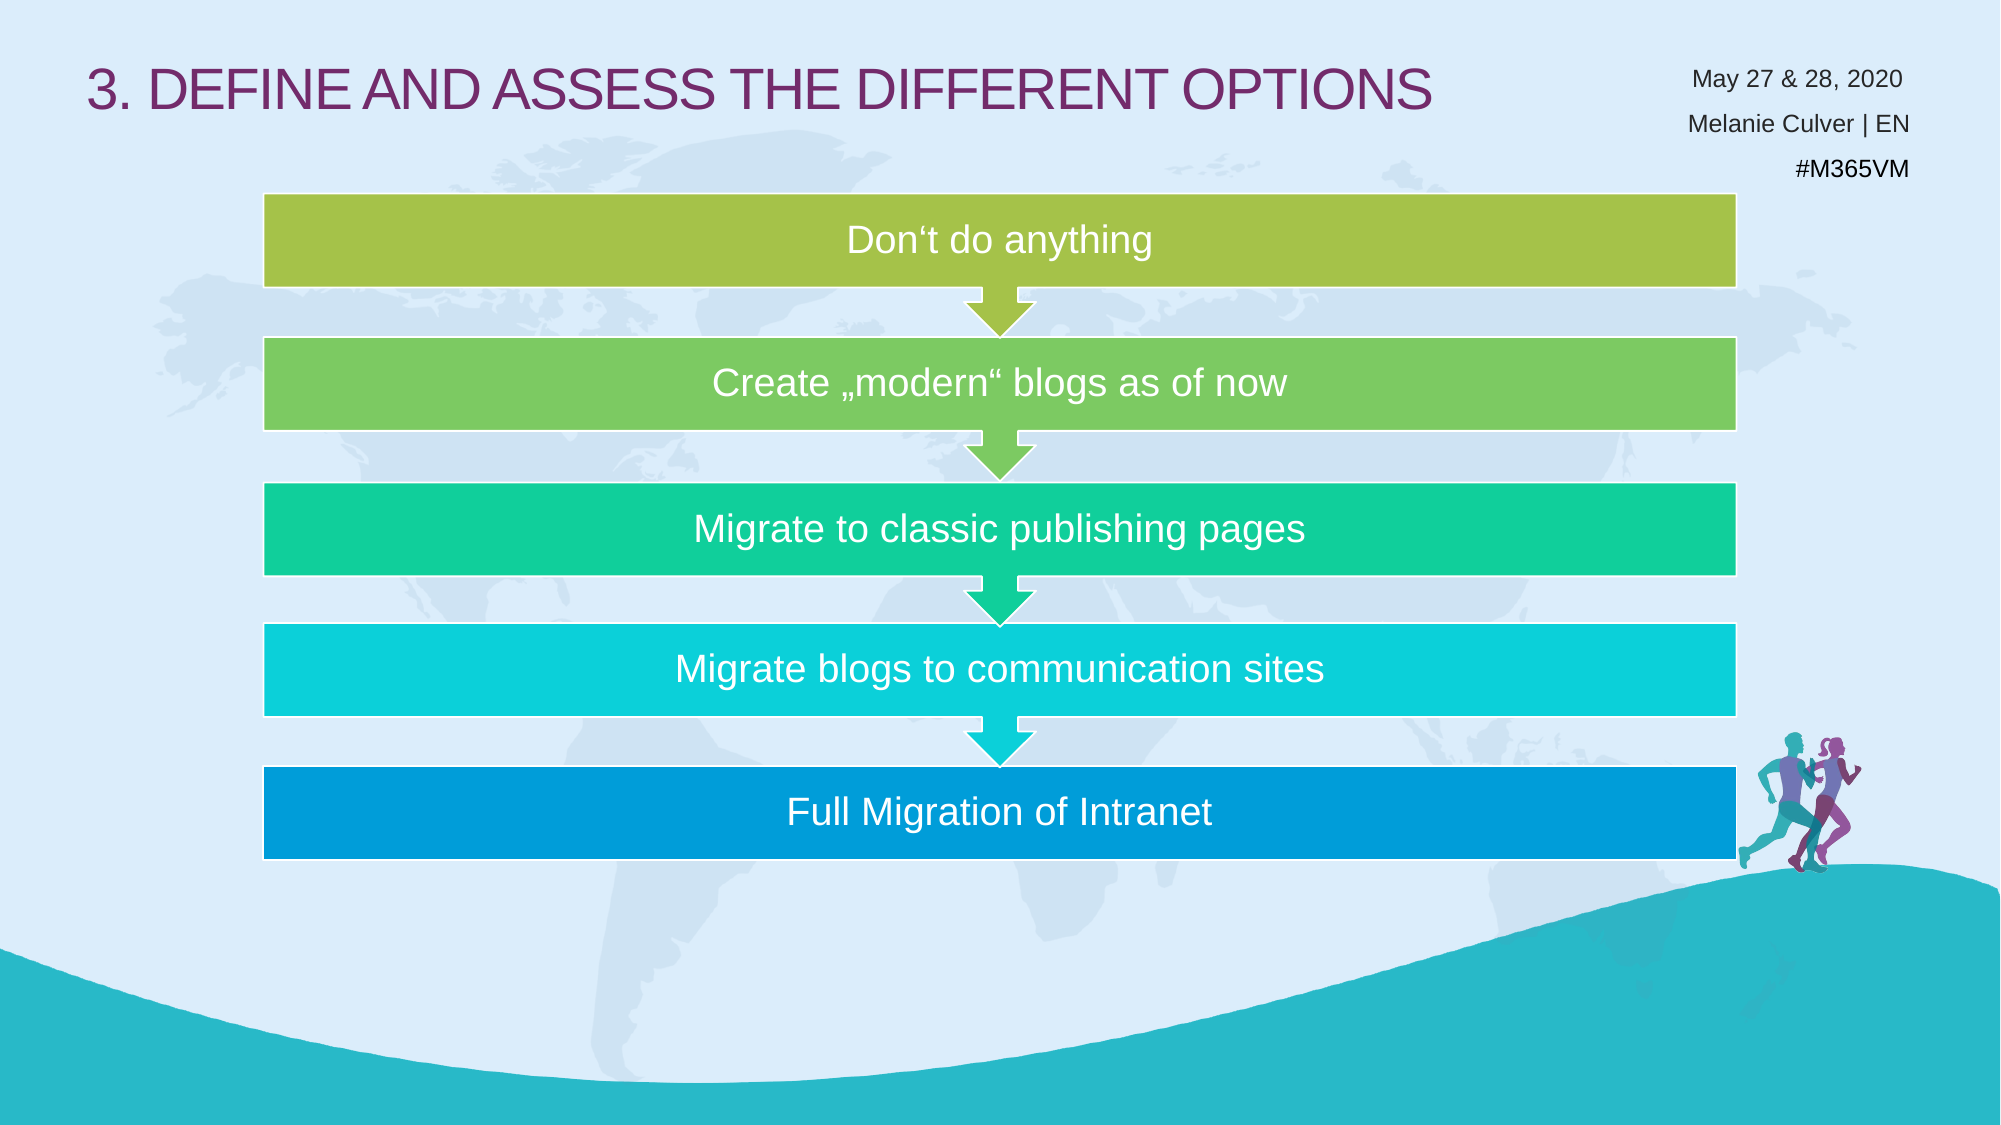

# 3. Define and assess the different options
Full Migration of Intranet
Migrate blogs to communication sites
Migrate to classic publishing pages
Create „modern“ blogs as of now
Don‘t do anything